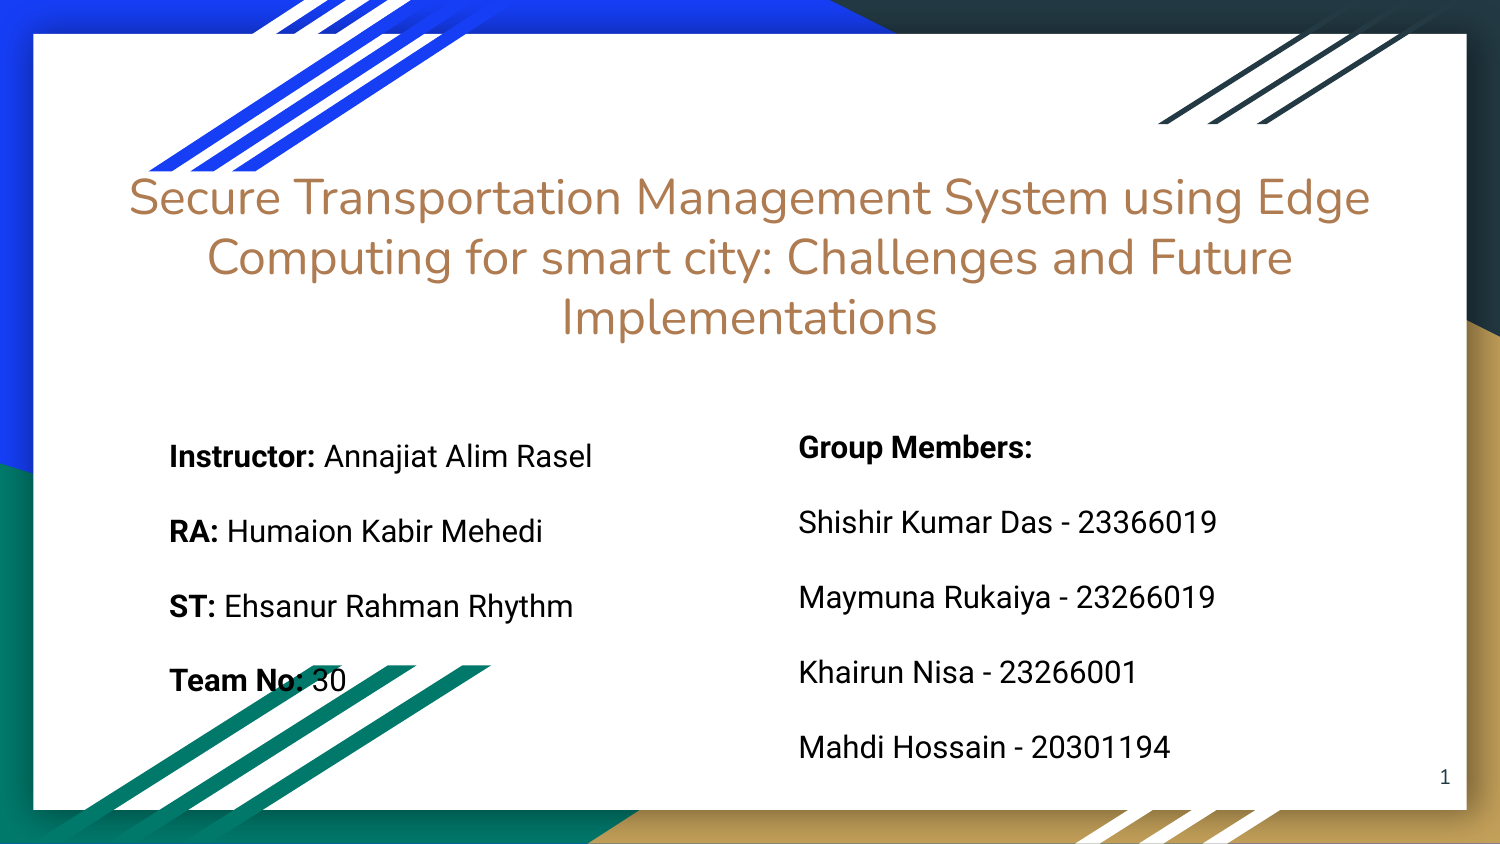

# Secure Transportation Management System using Edge Computing for smart city: Challenges and Future Implementations
Group Members:
Shishir Kumar Das - 23366019
Maymuna Rukaiya - 23266019
Khairun Nisa - 23266001
Mahdi Hossain - 20301194

Instructor: Annajiat Alim Rasel
RA: Humaion Kabir Mehedi
ST: Ehsanur Rahman Rhythm
Team No: 30

1